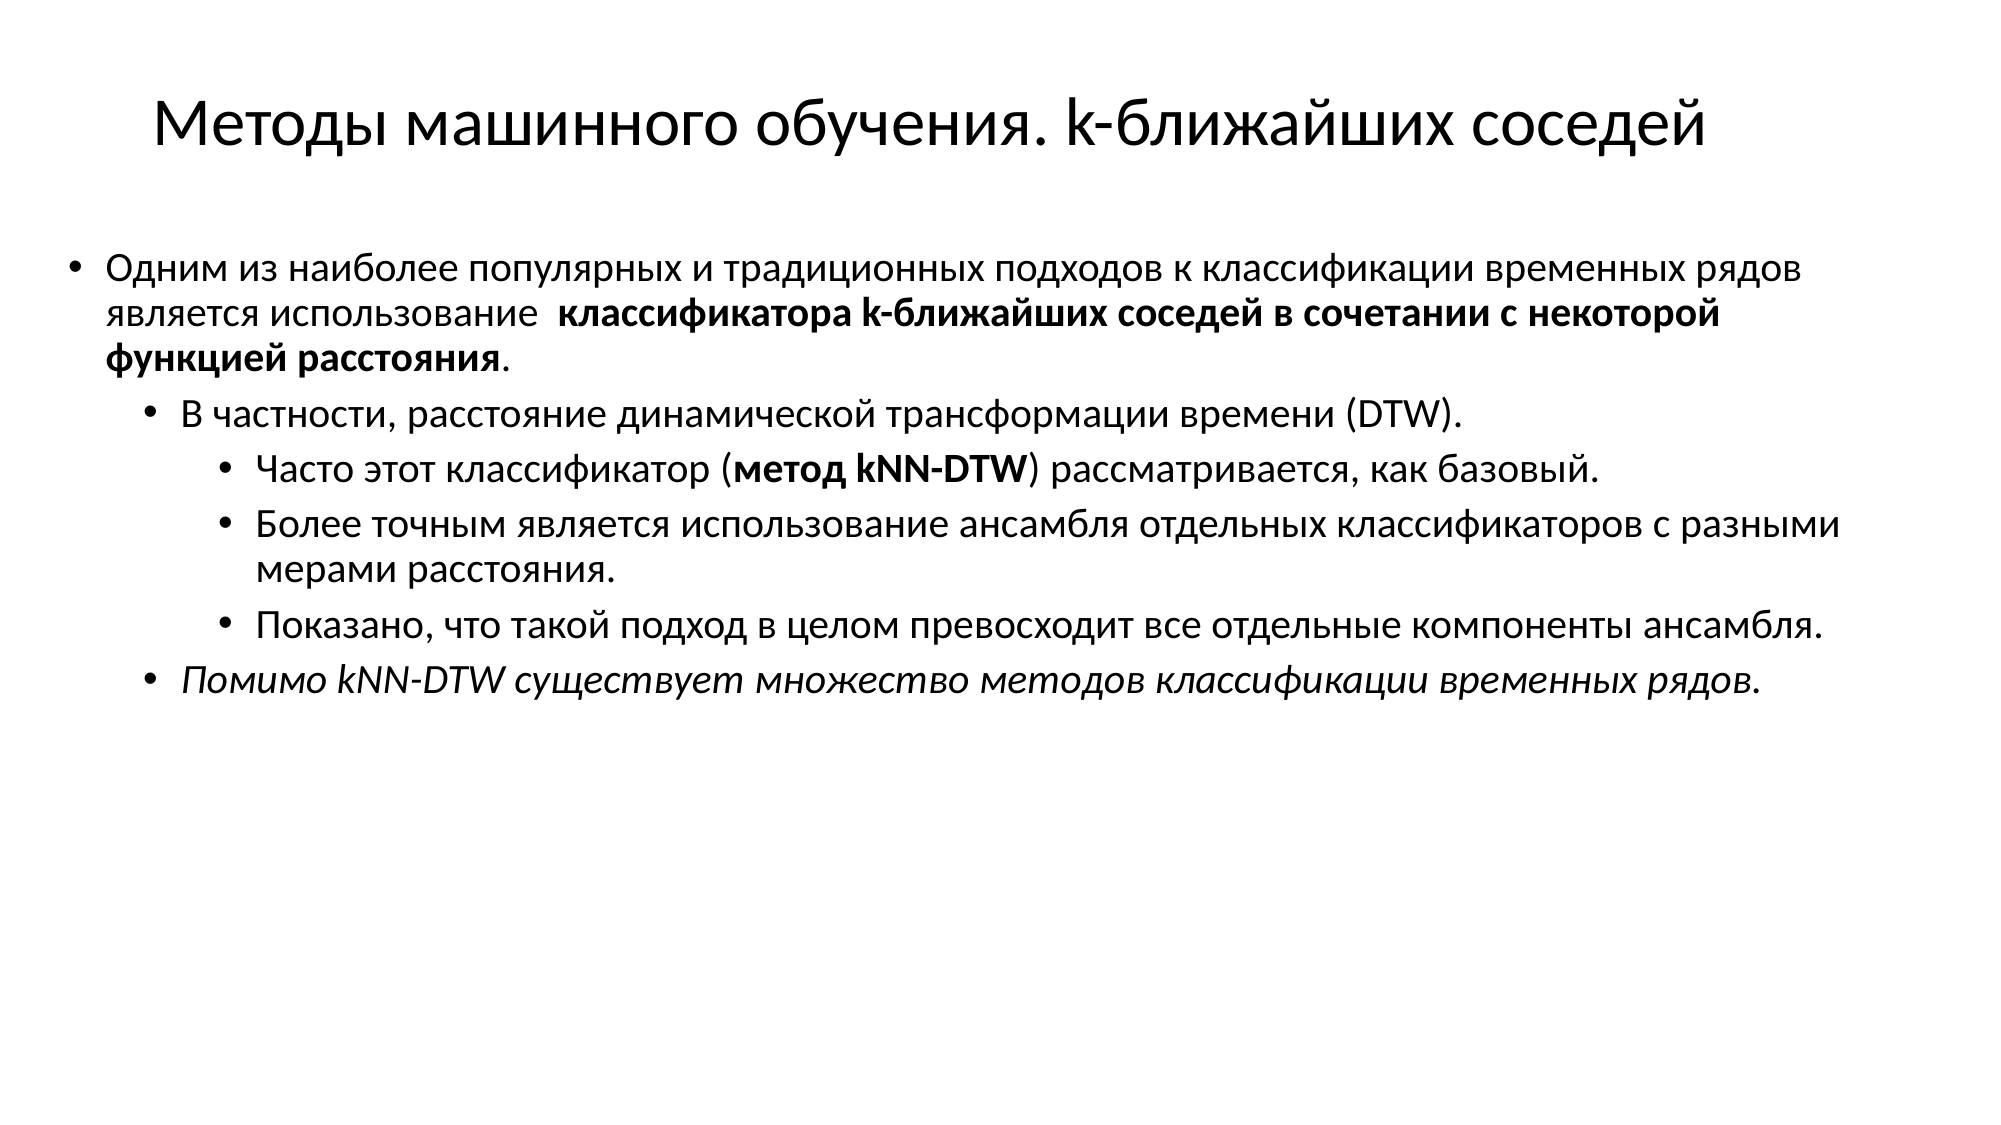

# Методы машинного обучения. k-ближайших соседей
Одним из наиболее популярных и традиционных подходов к классификации временных рядов является использование  классификатора k-ближайших соседей в сочетании с некоторой функцией расстояния.
В частности, расстояние динамической трансформации времени (DTW).
Часто этот классификатор (метод kNN-DTW) рассматривается, как базовый.
Более точным является использование ансамбля отдельных классификаторов с разными мерами расстояния.
Показано, что такой подход в целом превосходит все отдельные компоненты ансамбля.
Помимо kNN-DTW существует множество методов классификации временных рядов.